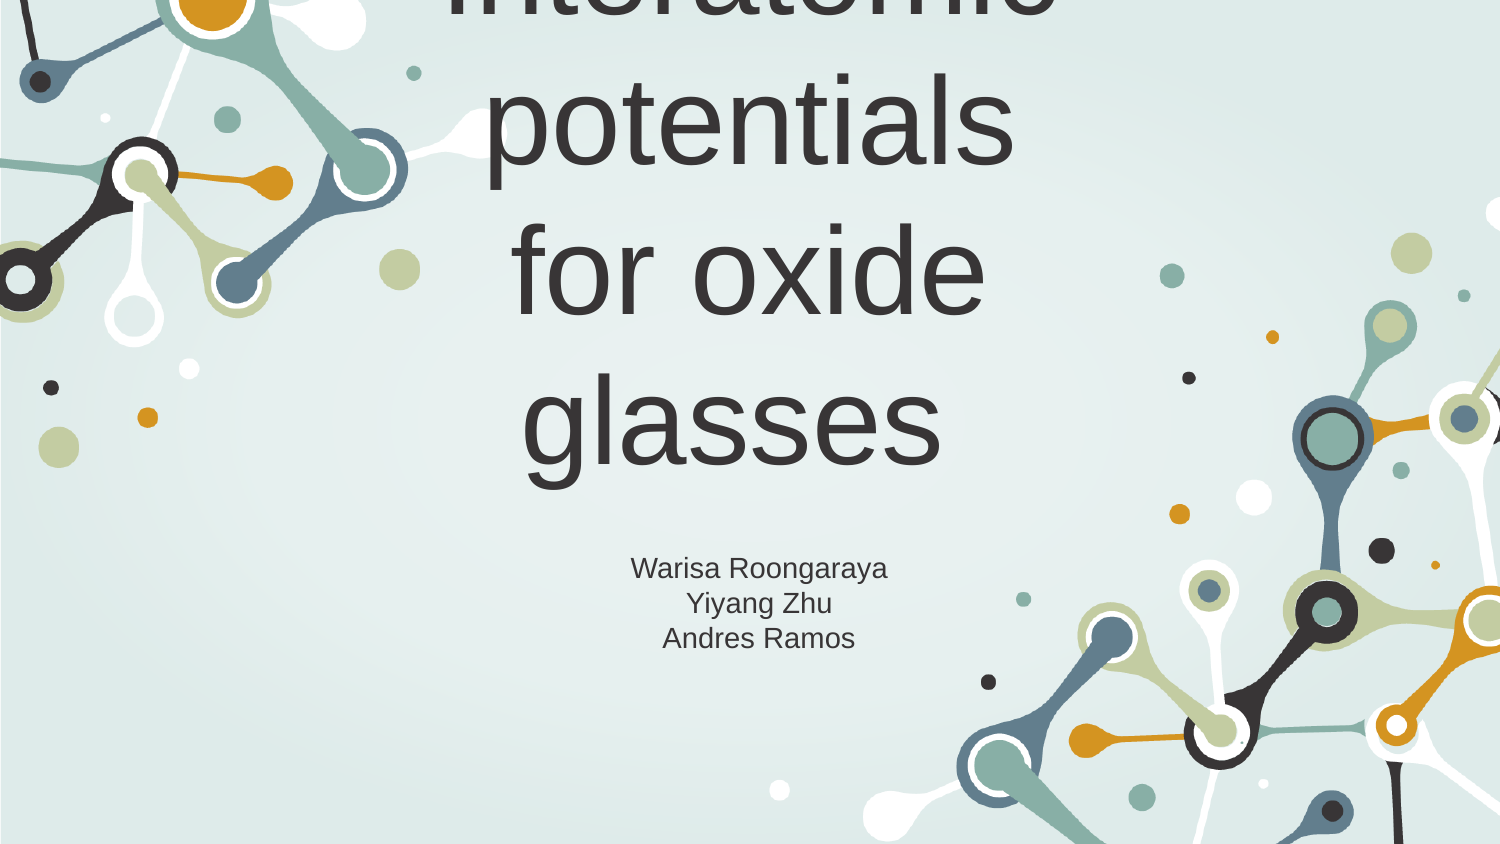

# Interatomic potentials for oxide glasses
Warisa Roongaraya
Yiyang Zhu
Andres Ramos